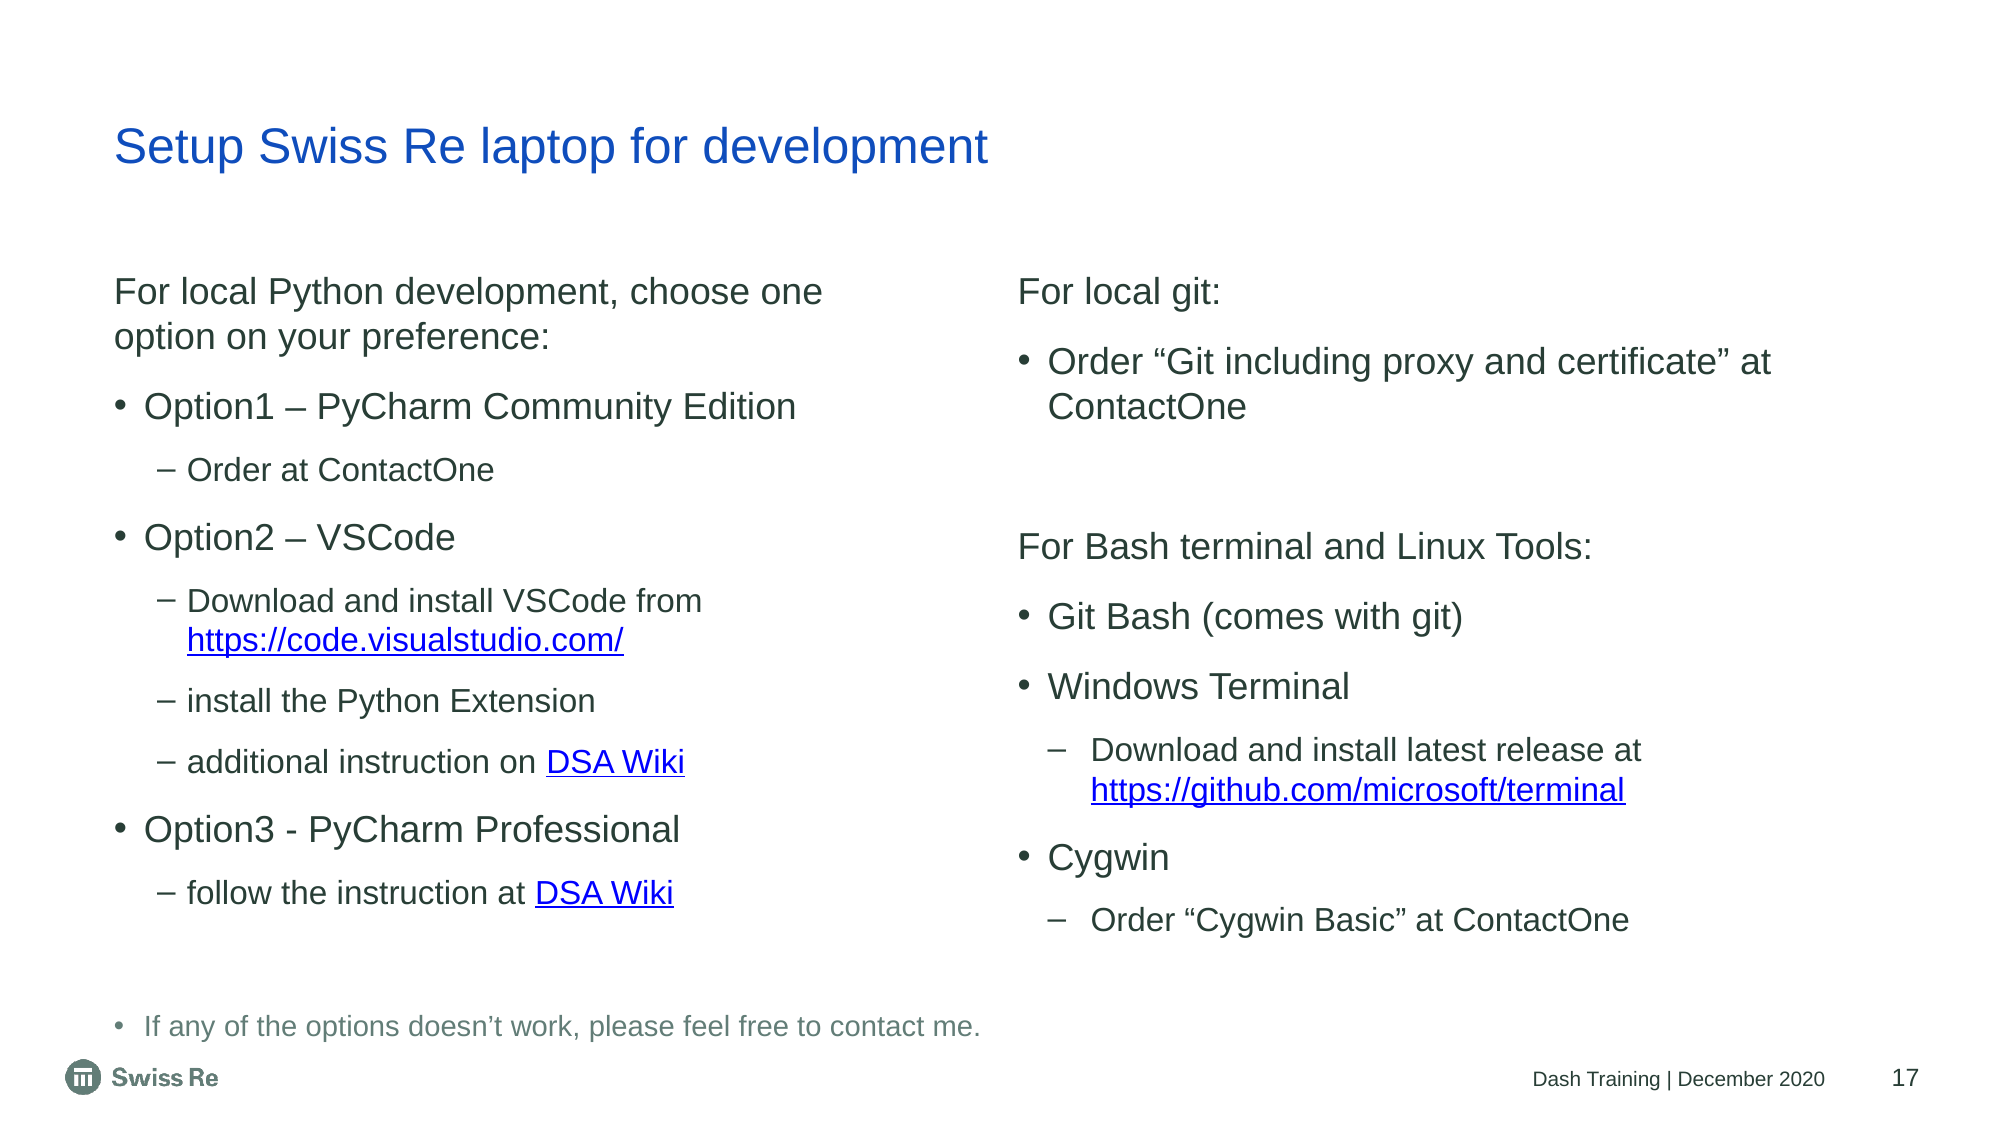

# Setup Swiss Re laptop for development
For local Python development, choose one option on your preference:
Option1 – PyCharm Community Edition
Order at ContactOne
Option2 – VSCode
Download and install VSCode from https://code.visualstudio.com/
install the Python Extension
additional instruction on DSA Wiki
Option3 - PyCharm Professional
follow the instruction at DSA Wiki
For local git:
Order “Git including proxy and certificate” at ContactOne

For Bash terminal and Linux Tools:
Git Bash (comes with git)
Windows Terminal
Download and install latest release at https://github.com/microsoft/terminal
Cygwin
Order “Cygwin Basic” at ContactOne
If any of the options doesn’t work, please feel free to contact me.
17